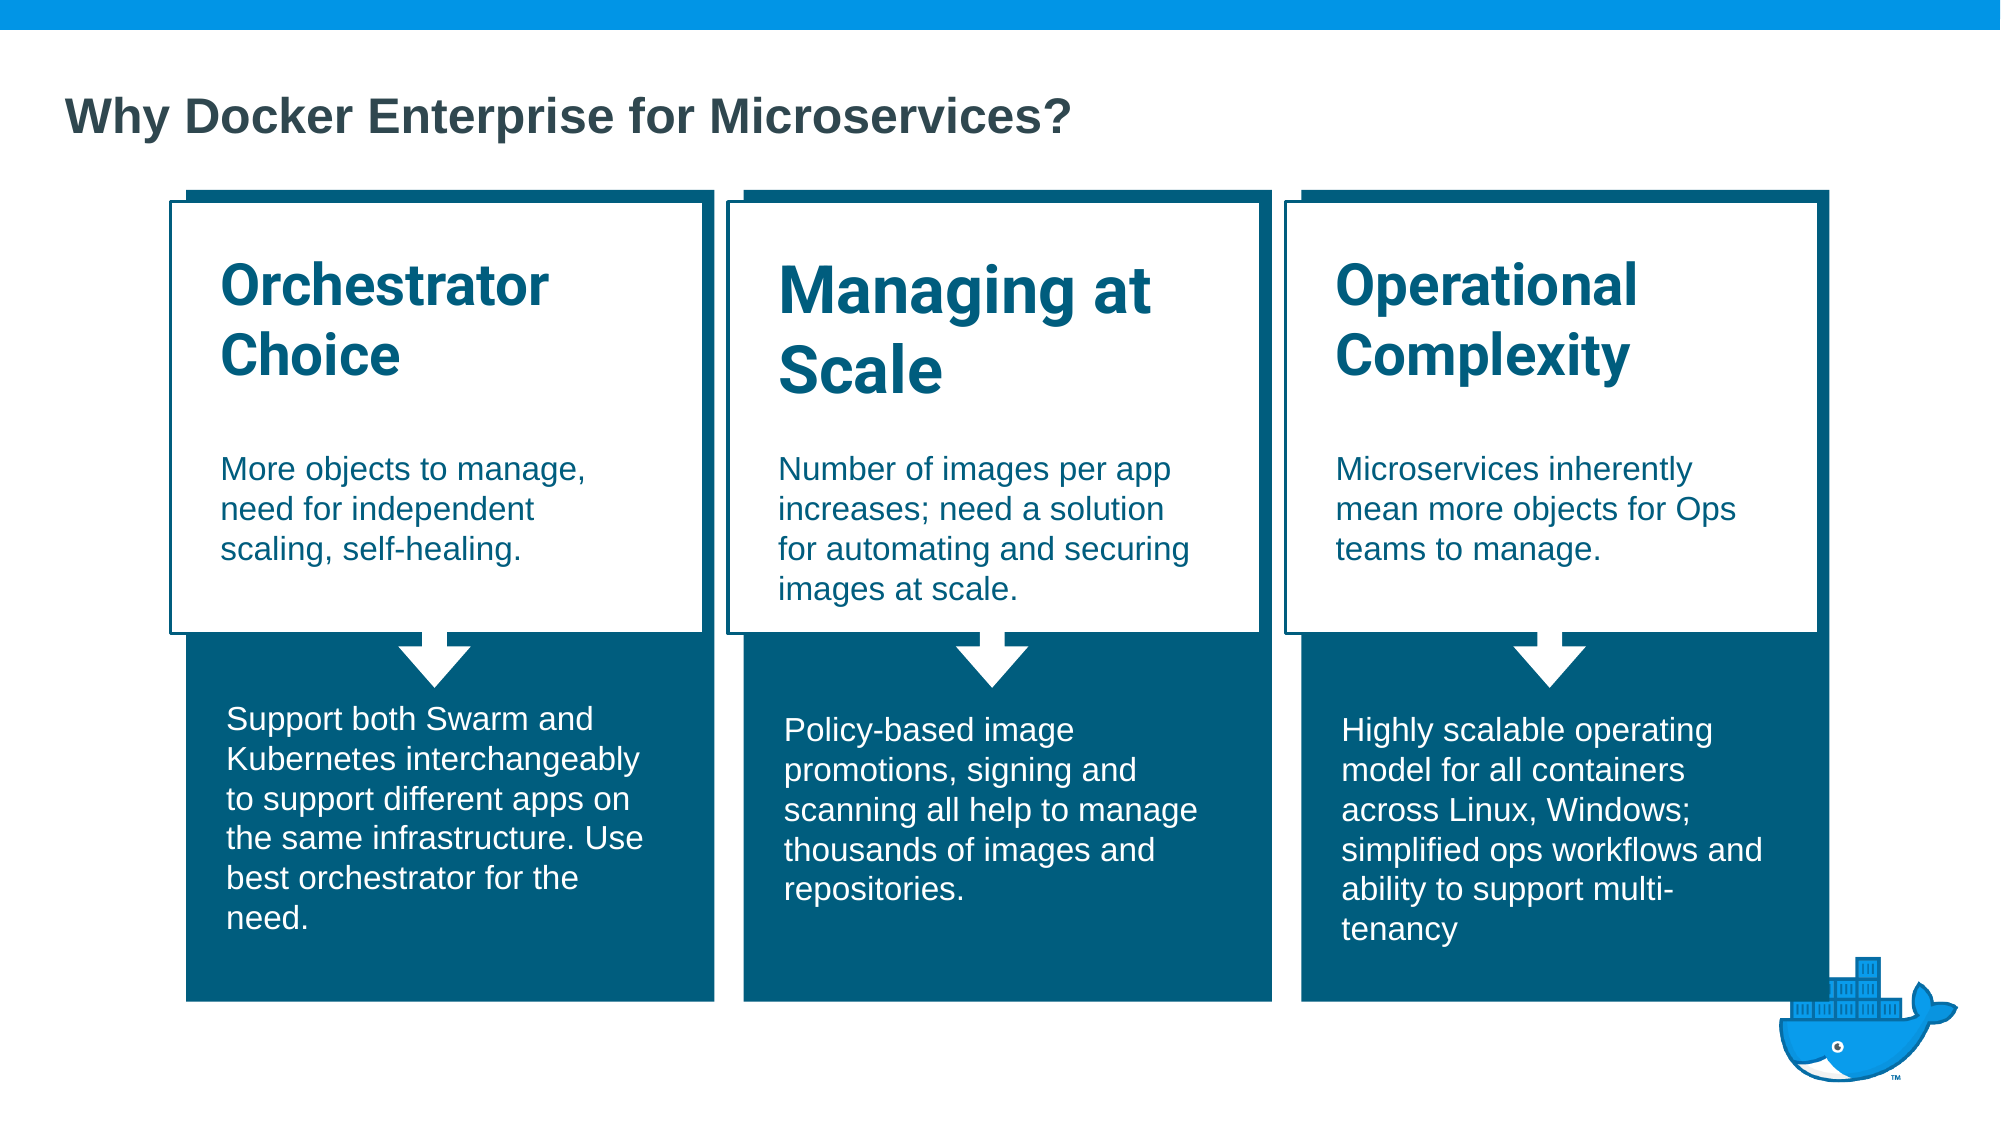

# Why Docker Enterprise for Microservices?

Orchestrator Choice
Managing at Scale
Operational Complexity
Number of images per app increases; need a solution for automating and securing images at scale.
More objects to manage, need for independent scaling, self-healing.
Microservices inherently mean more objects for Ops teams to manage.

Support both Swarm and Kubernetes interchangeably to support different apps on the same infrastructure. Use best orchestrator for the need.
Policy-based image promotions, signing and scanning all help to manage thousands of images and repositories.
Highly scalable operating model for all containers across Linux, Windows; simplified ops workflows and ability to support multi-tenancy